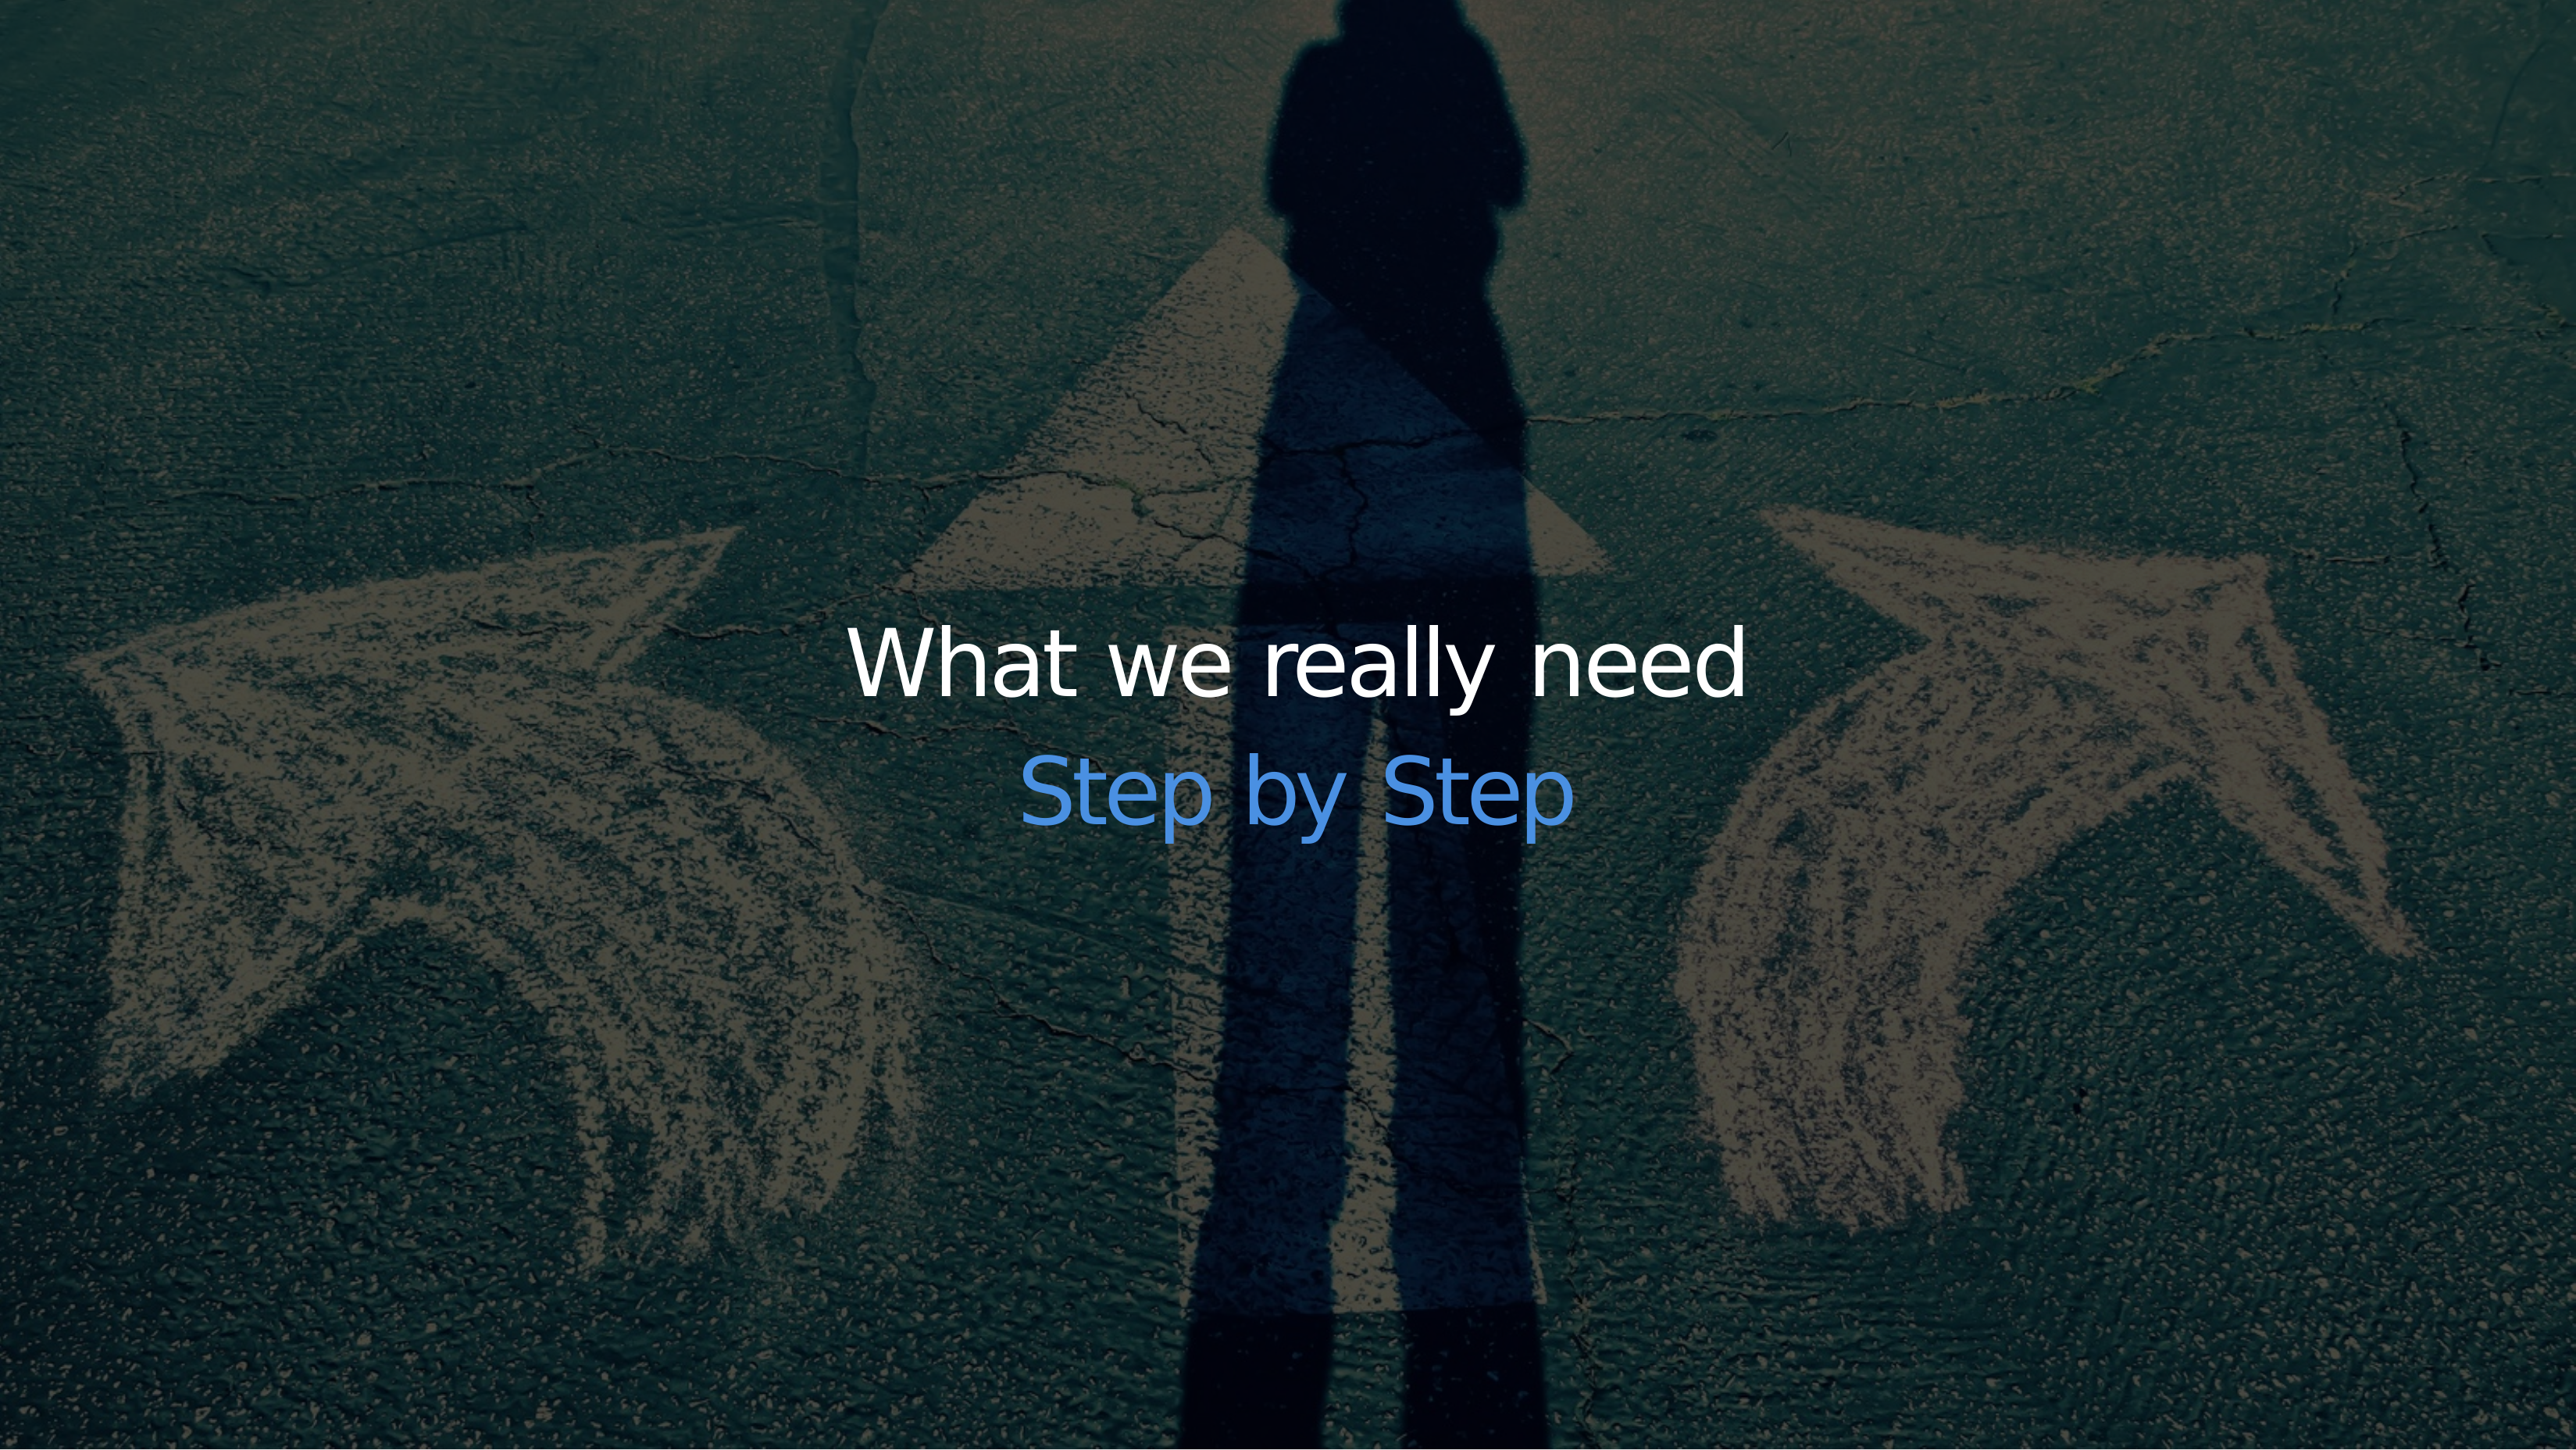

# What we really need  Step by Step